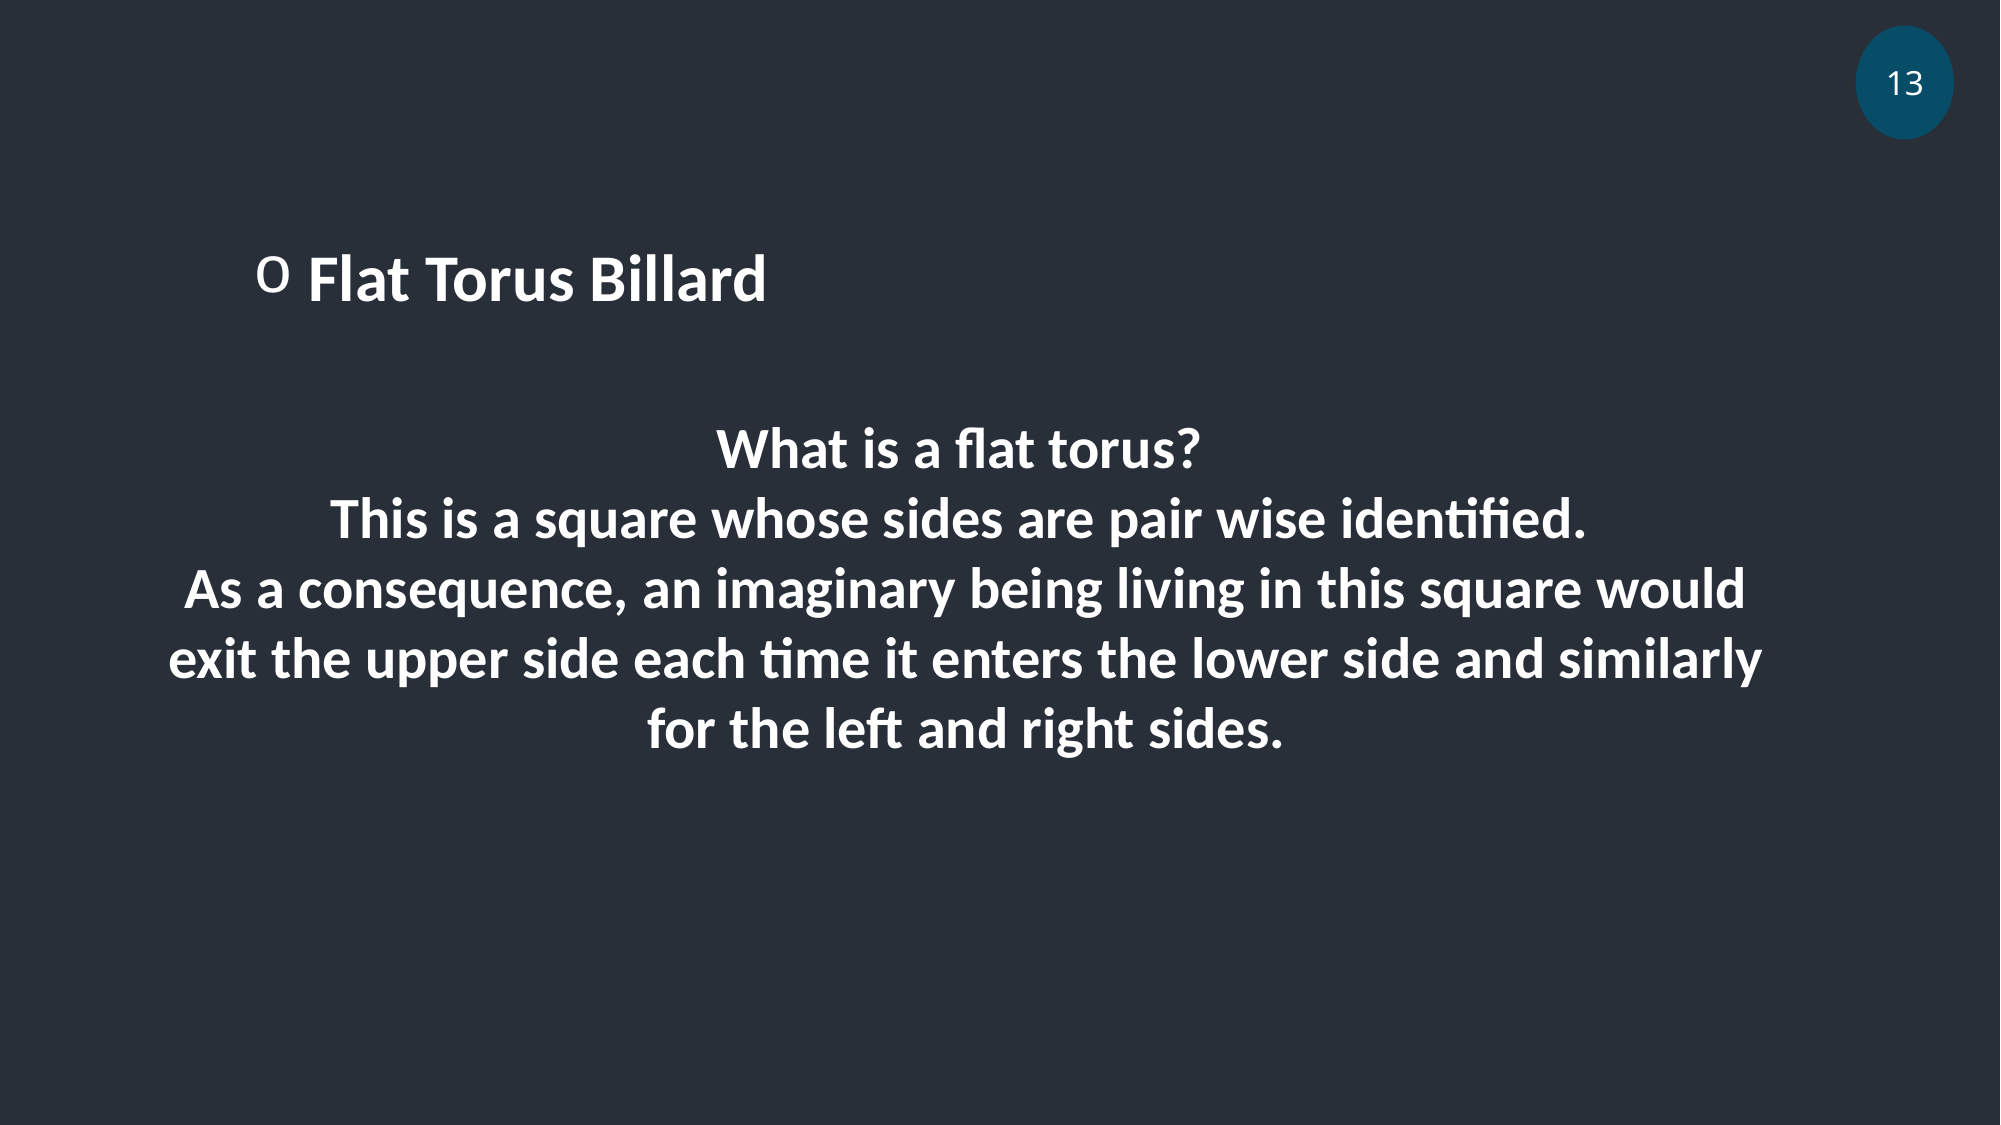

13
 Flat Torus Billard
What is a flat torus?
This is a square whose sides are pair wise identified.
As a consequence, an imaginary being living in this square would exit the upper side each time it enters the lower side and similarly for the left and right sides.